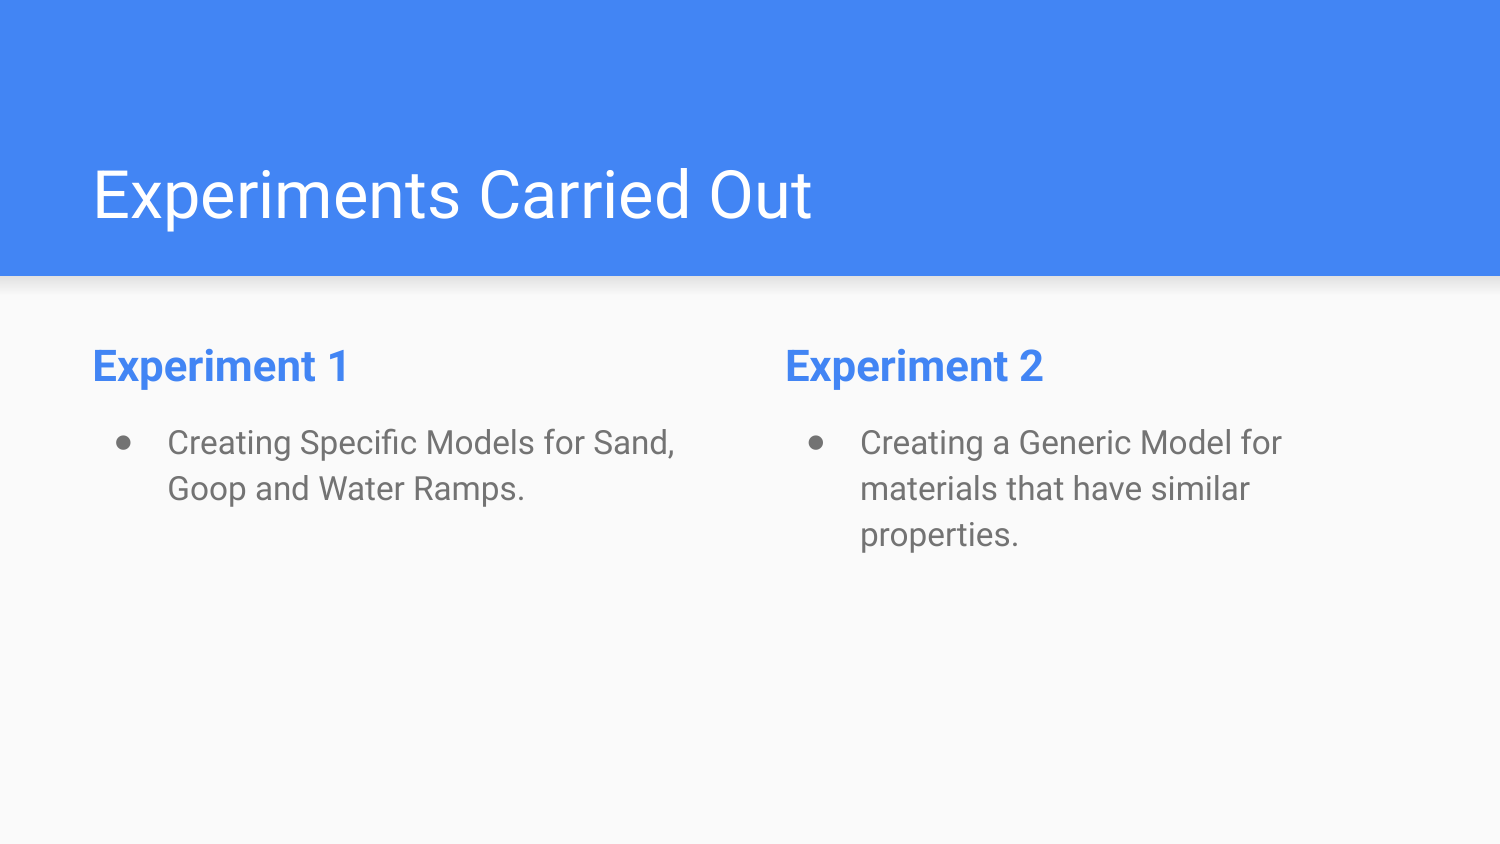

# Experiments Carried Out
Experiment 1
Creating Specific Models for Sand, Goop and Water Ramps.
Experiment 2
Creating a Generic Model for materials that have similar properties.